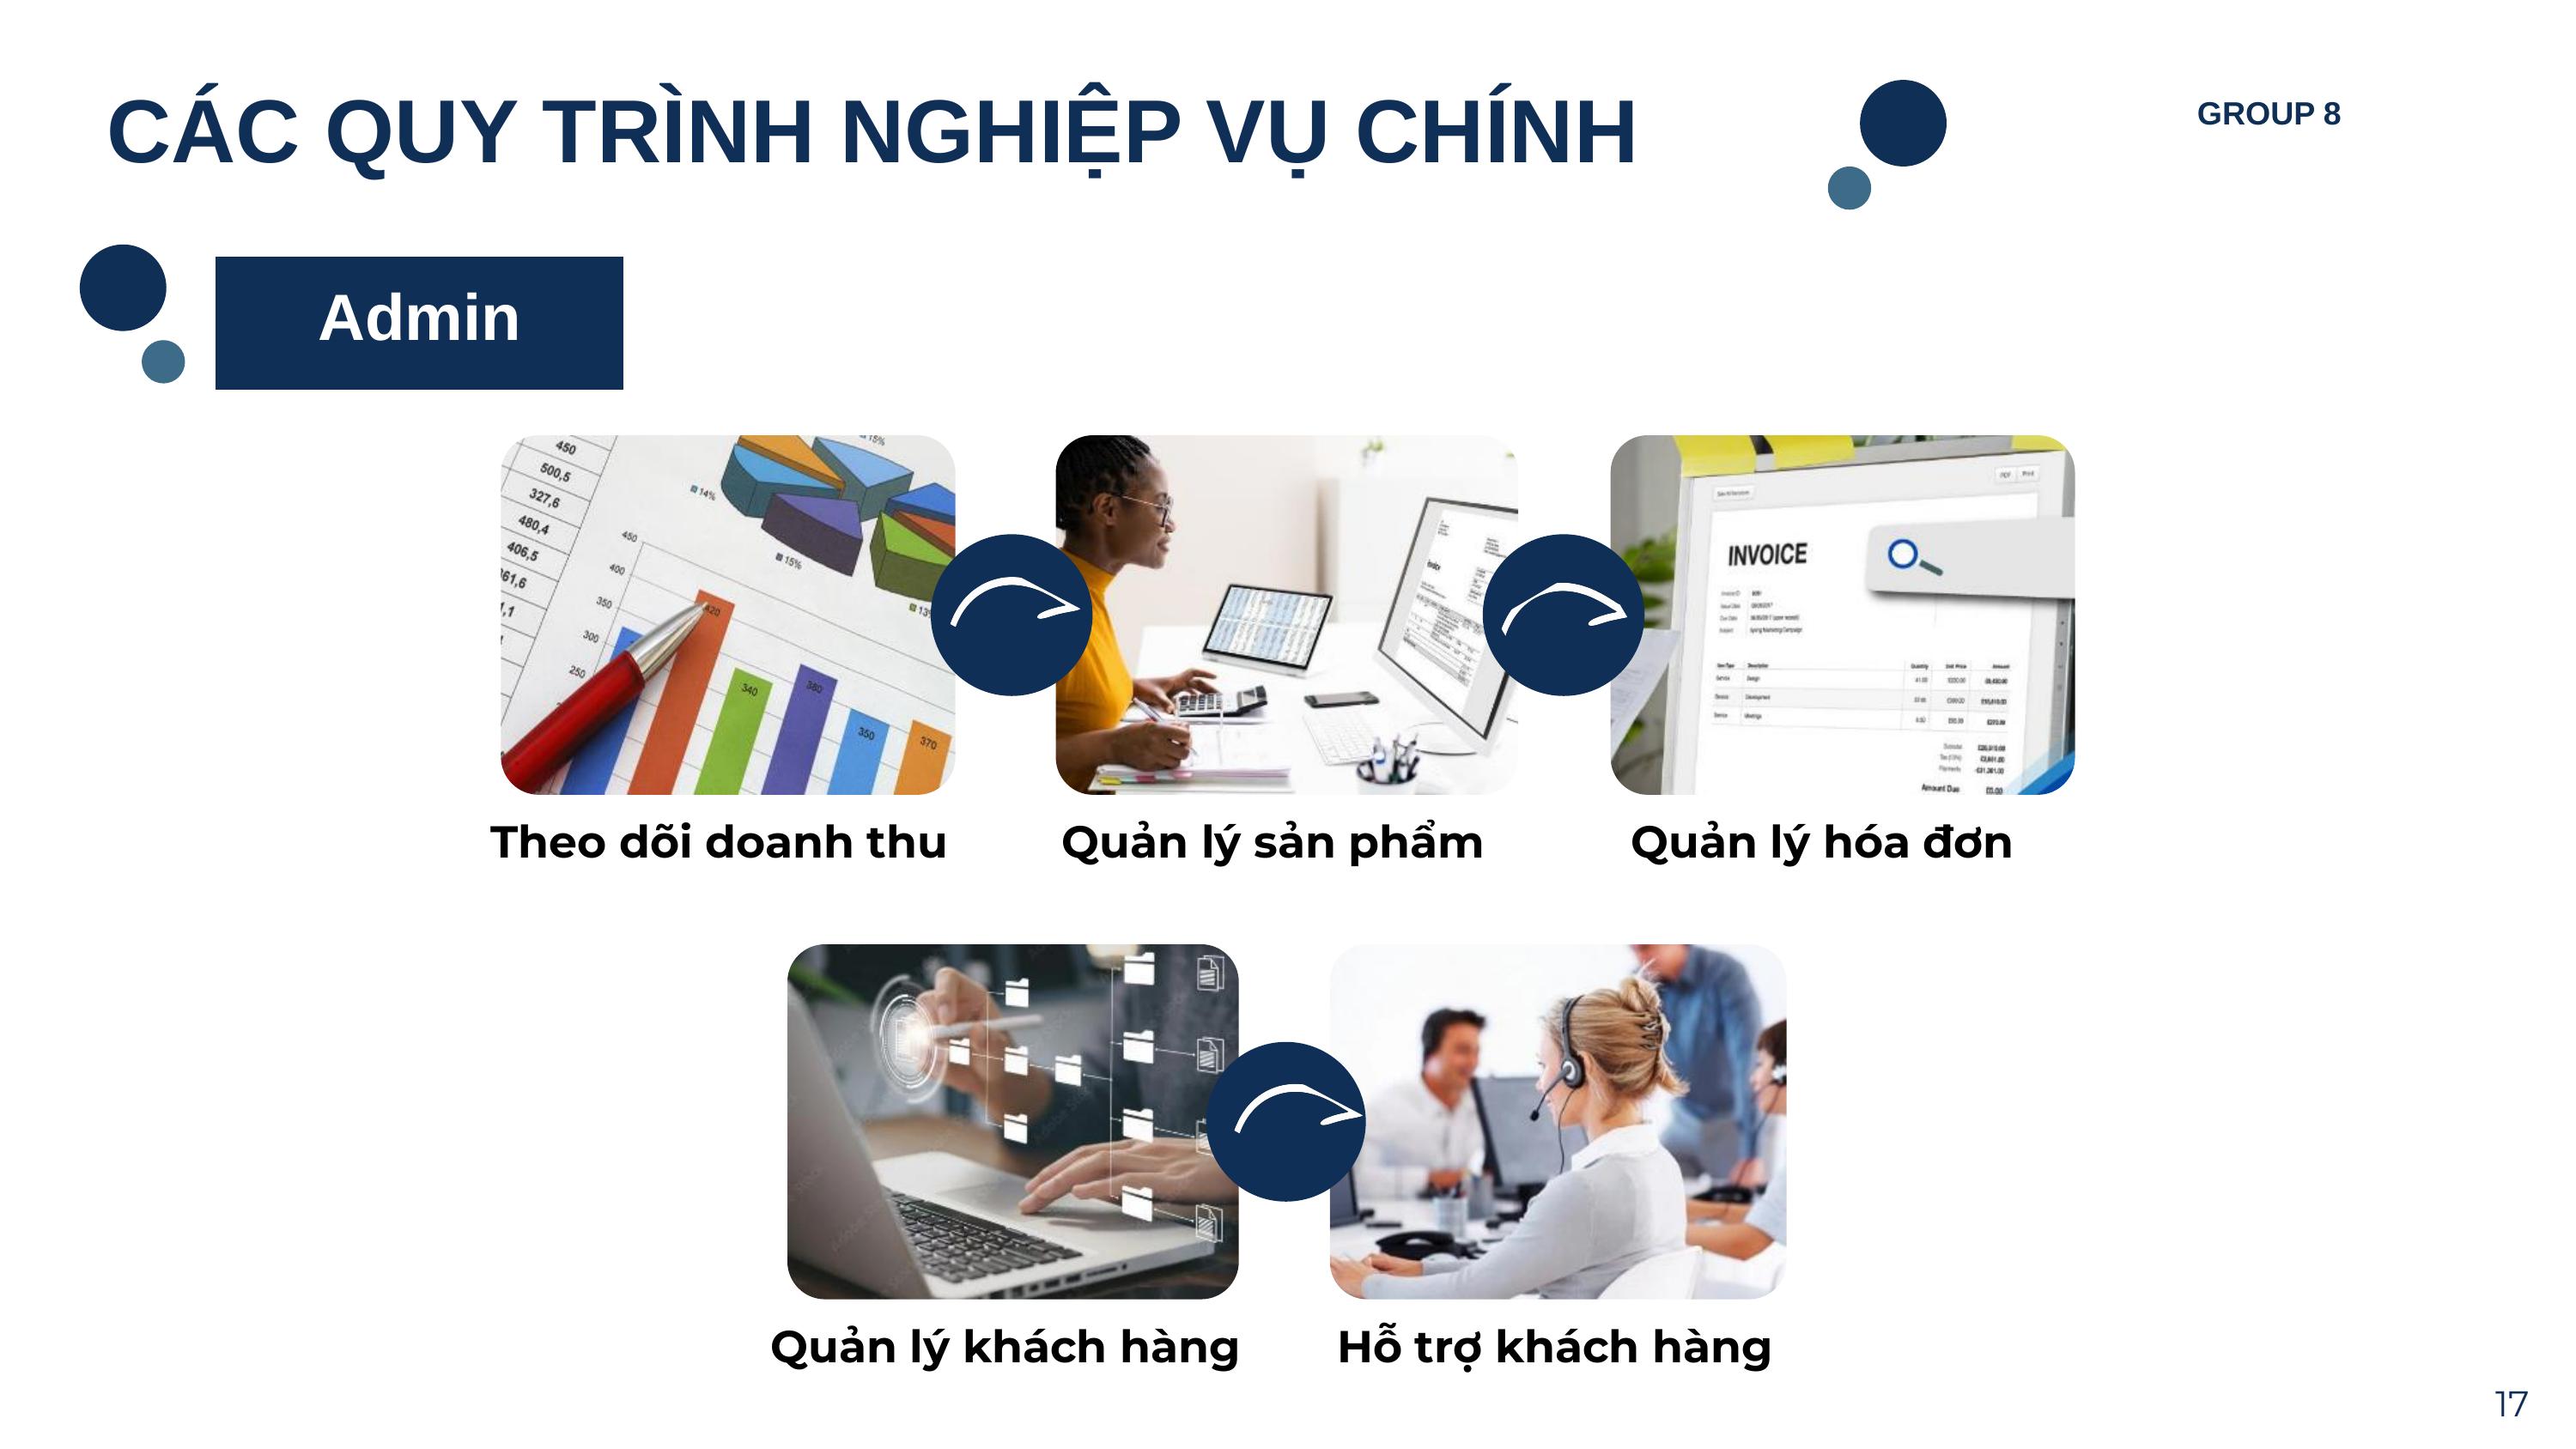

GROUP 8
CÁC QUY TRÌNH NGHIỆP VỤ CHÍNH

Admin

Theo dõi doanh thu
Quản lý sản phẩm
Quản lý hóa đơn

Quản lý khách hàng
Hỗ trợ khách hàng
17